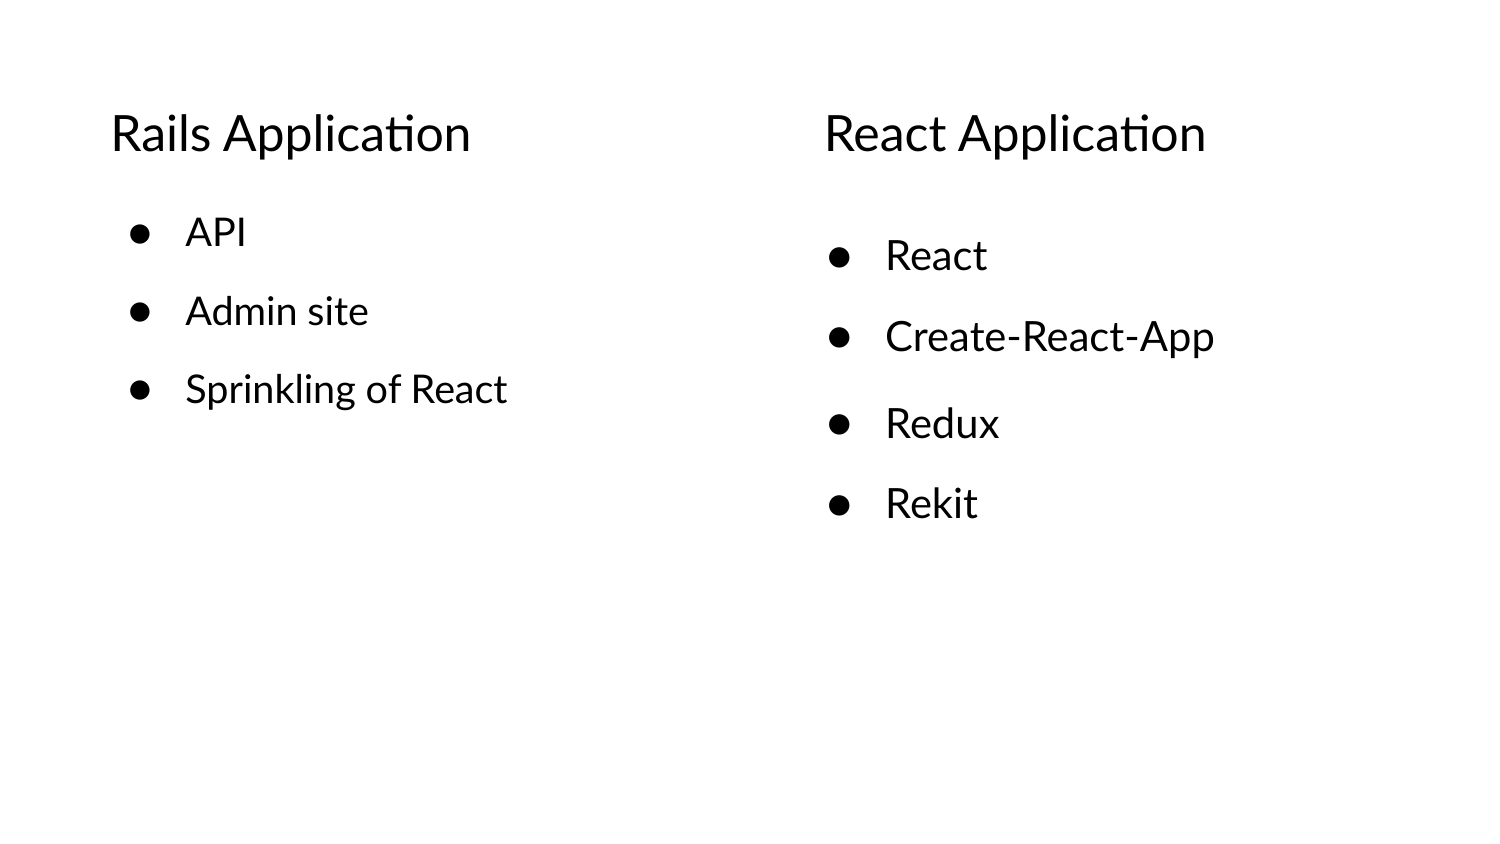

Rails Application
React Application
API
React
Admin site
Create-React-App
Sprinkling of React
Redux
Rekit